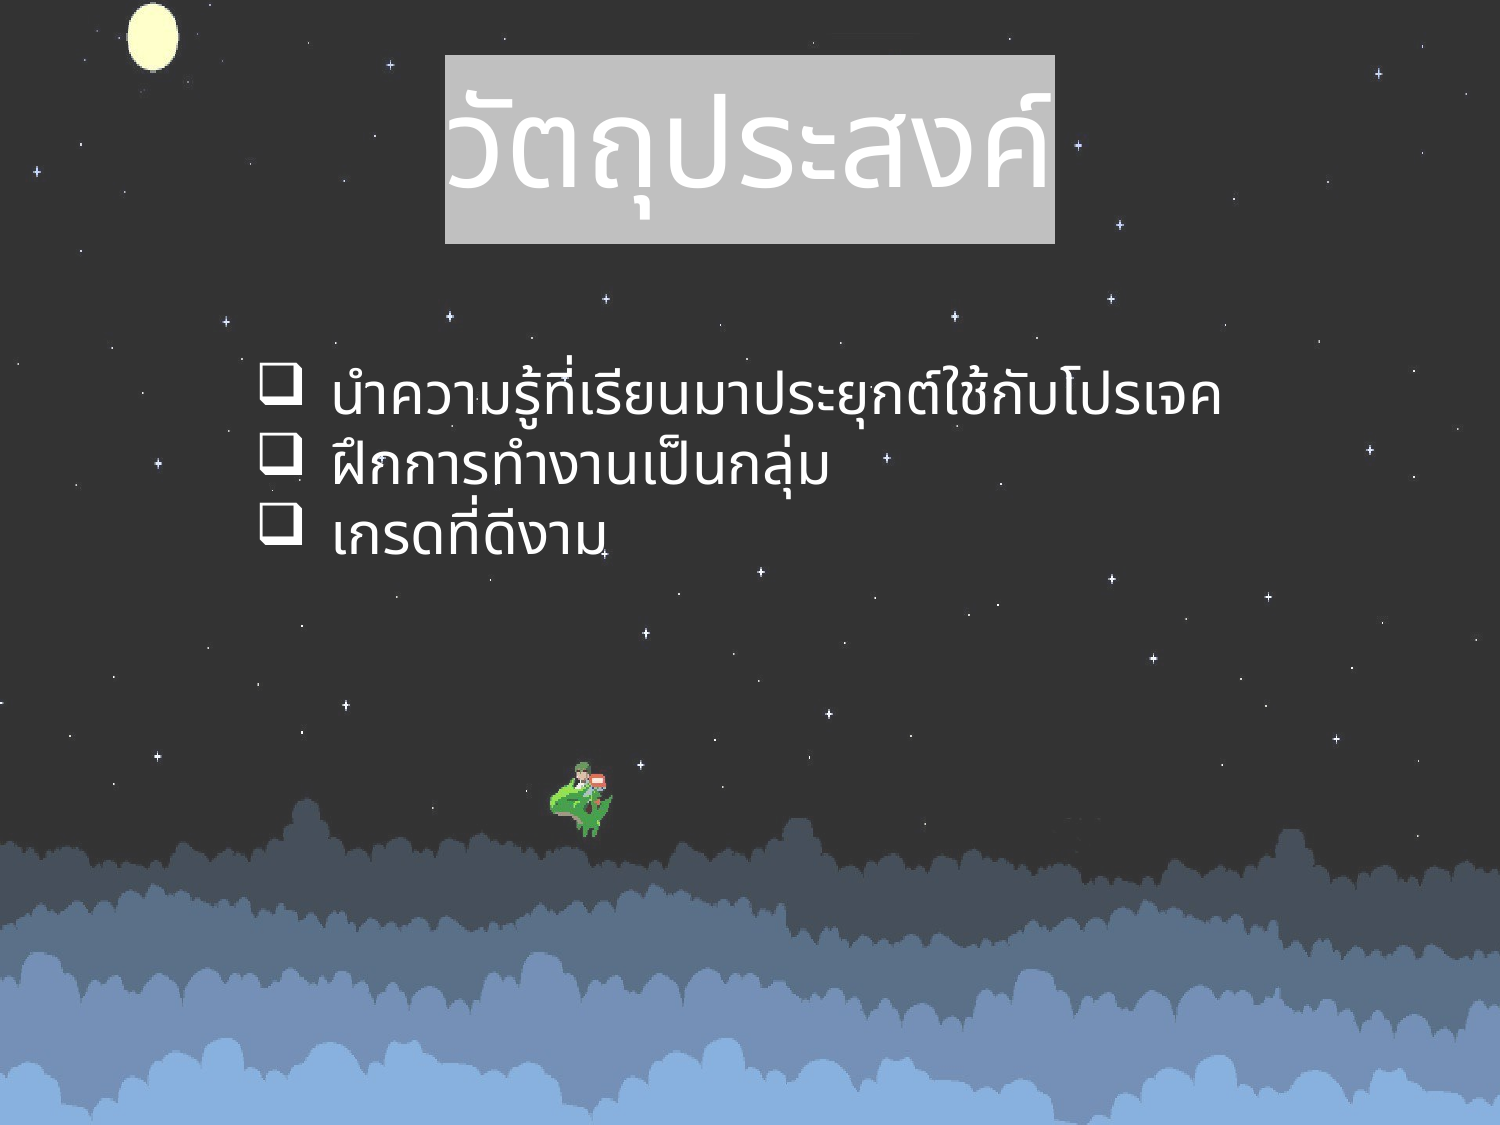

วัตถุประสงค์
นำความรู้ที่เรียนมาประยุกต์ใช้กับโปรเจค
ฝึกการทำงานเป็นกลุ่ม
เกรดที่ดีงาม